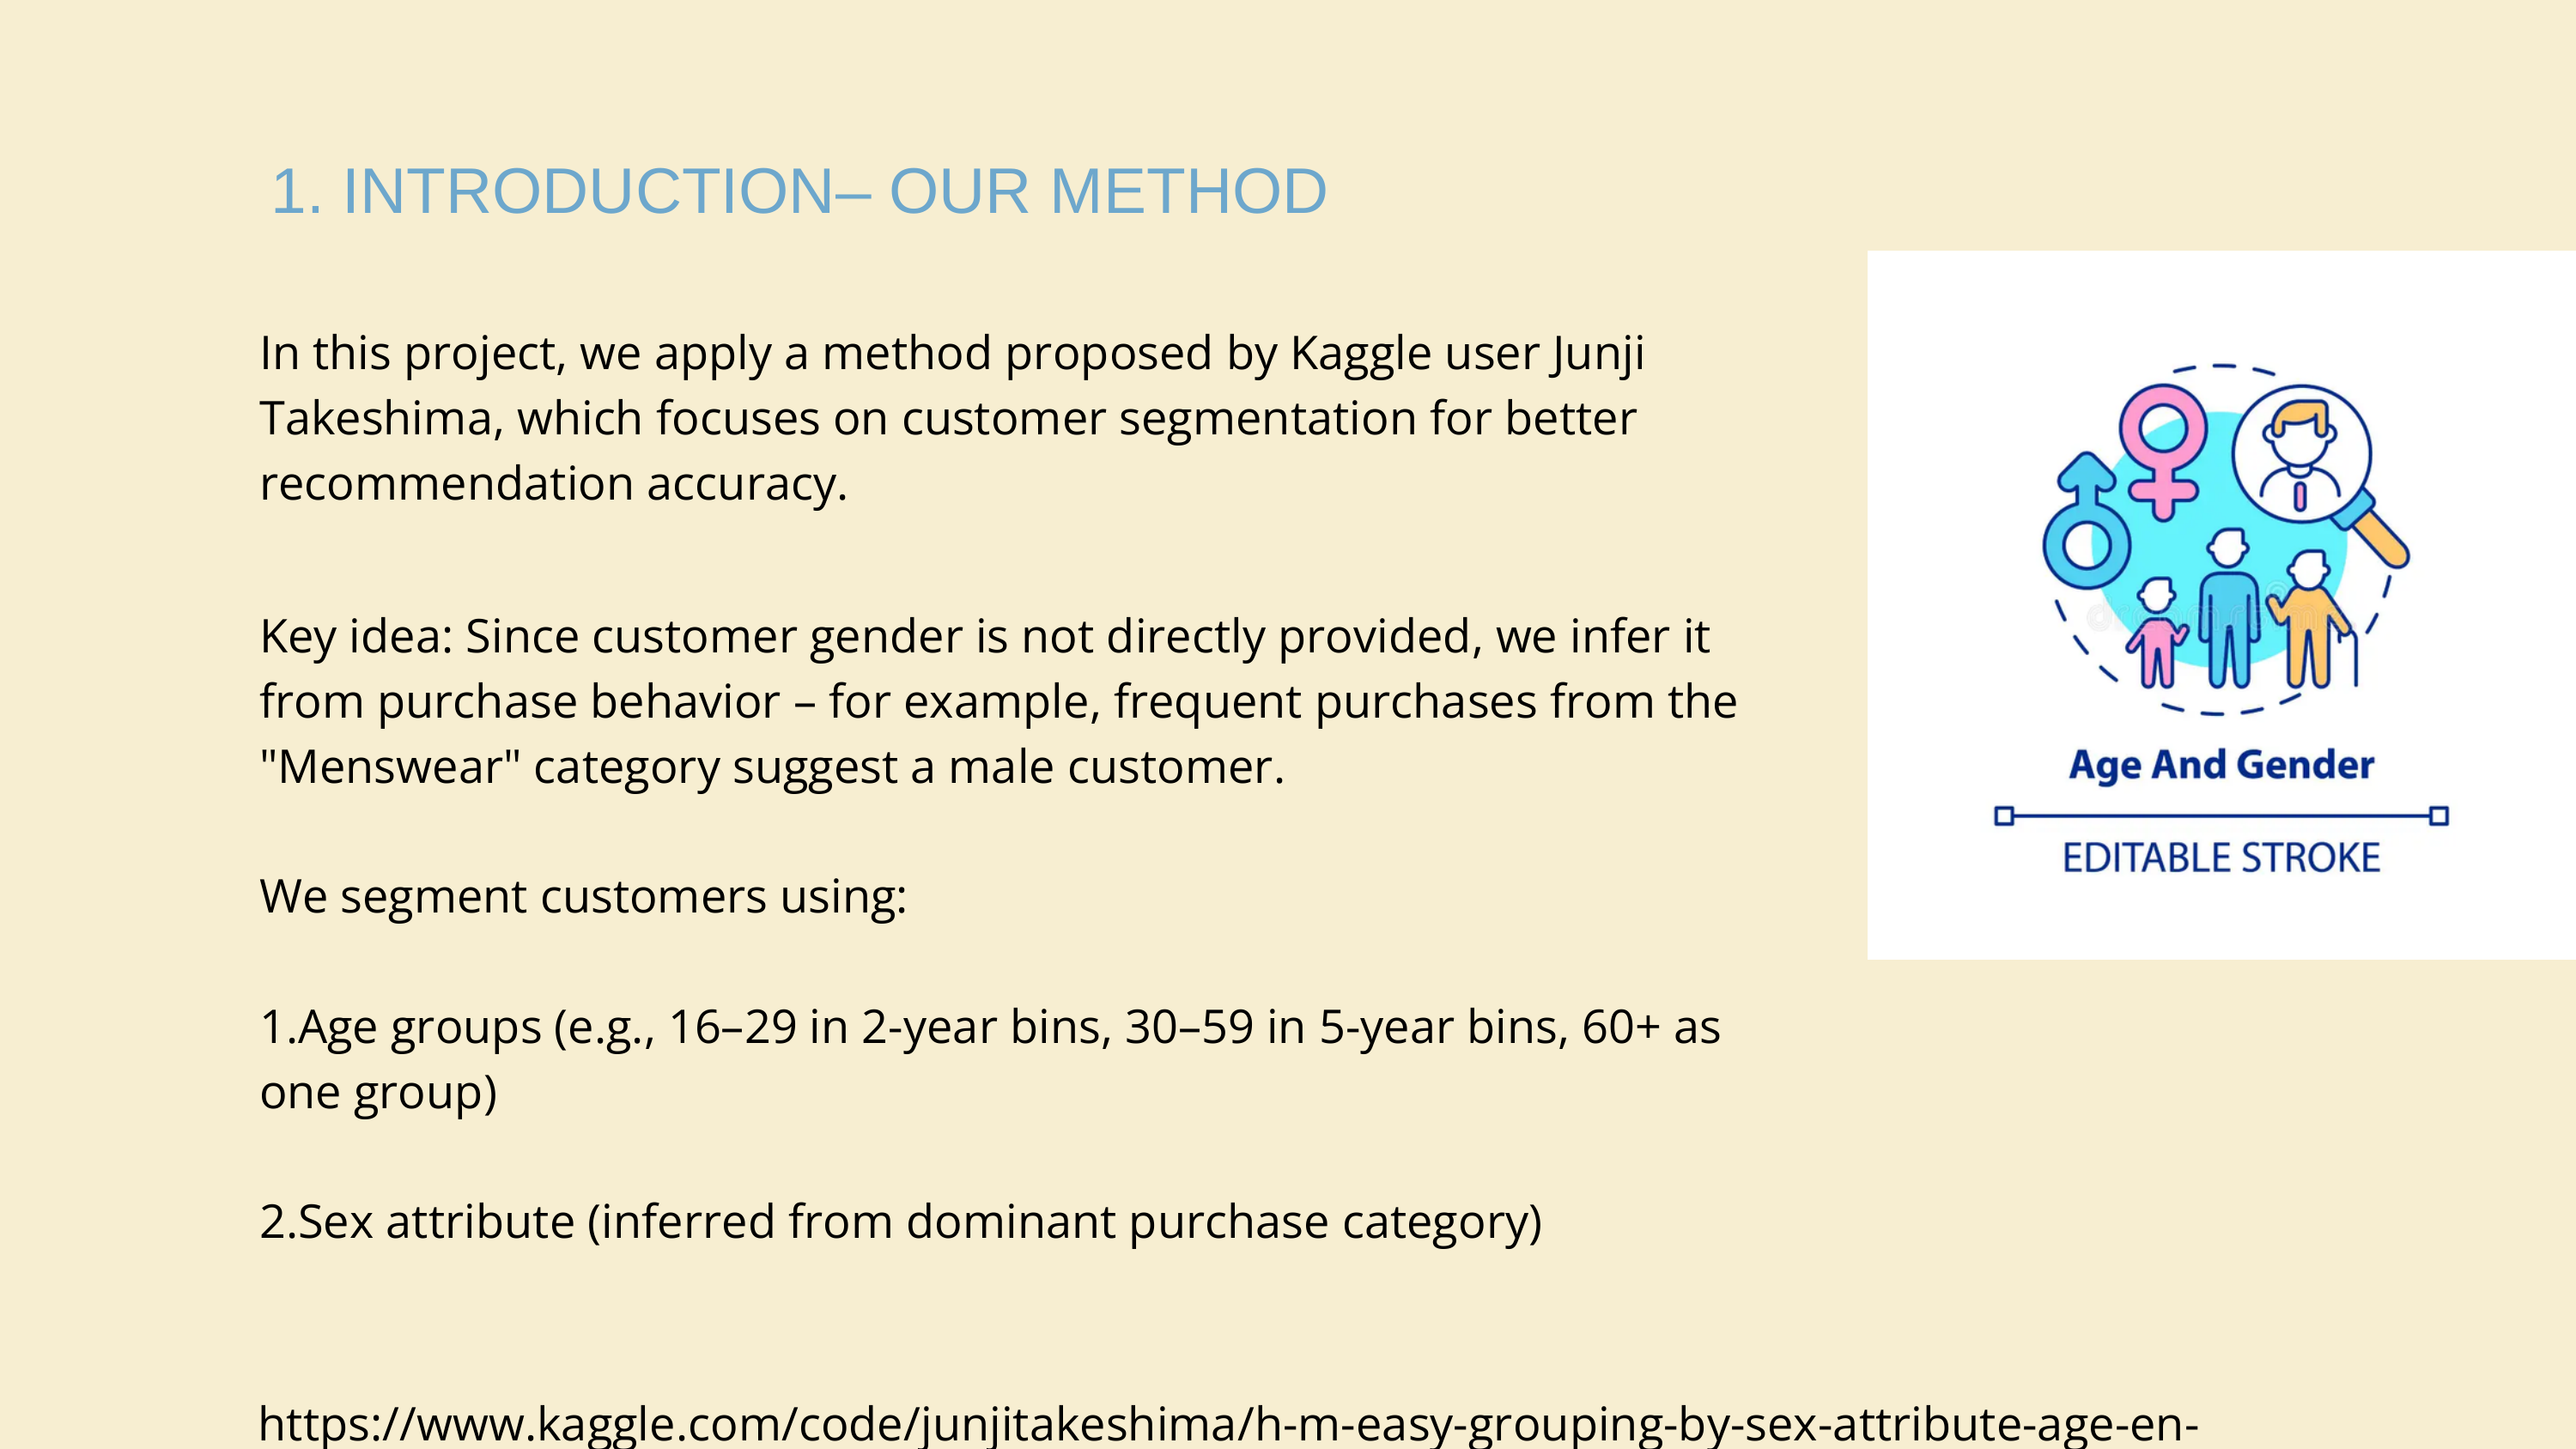

1. INTRODUCTION– OUR METHOD

In this project, we apply a method proposed by Kaggle user Junji Takeshima, which focuses on customer segmentation for better recommendation accuracy.
Key idea: Since customer gender is not directly provided, we infer it from purchase behavior – for example, frequent purchases from the "Menswear" category suggest a male customer.

We segment customers using:

1.Age groups (e.g., 16–29 in 2-year bins, 30–59 in 5-year bins, 60+ as one group)

2.Sex attribute (inferred from dominant purchase category)
https://www.kaggle.com/code/junjitakeshima/h-m-easy-grouping-by-sex-attribute-age-en-jp